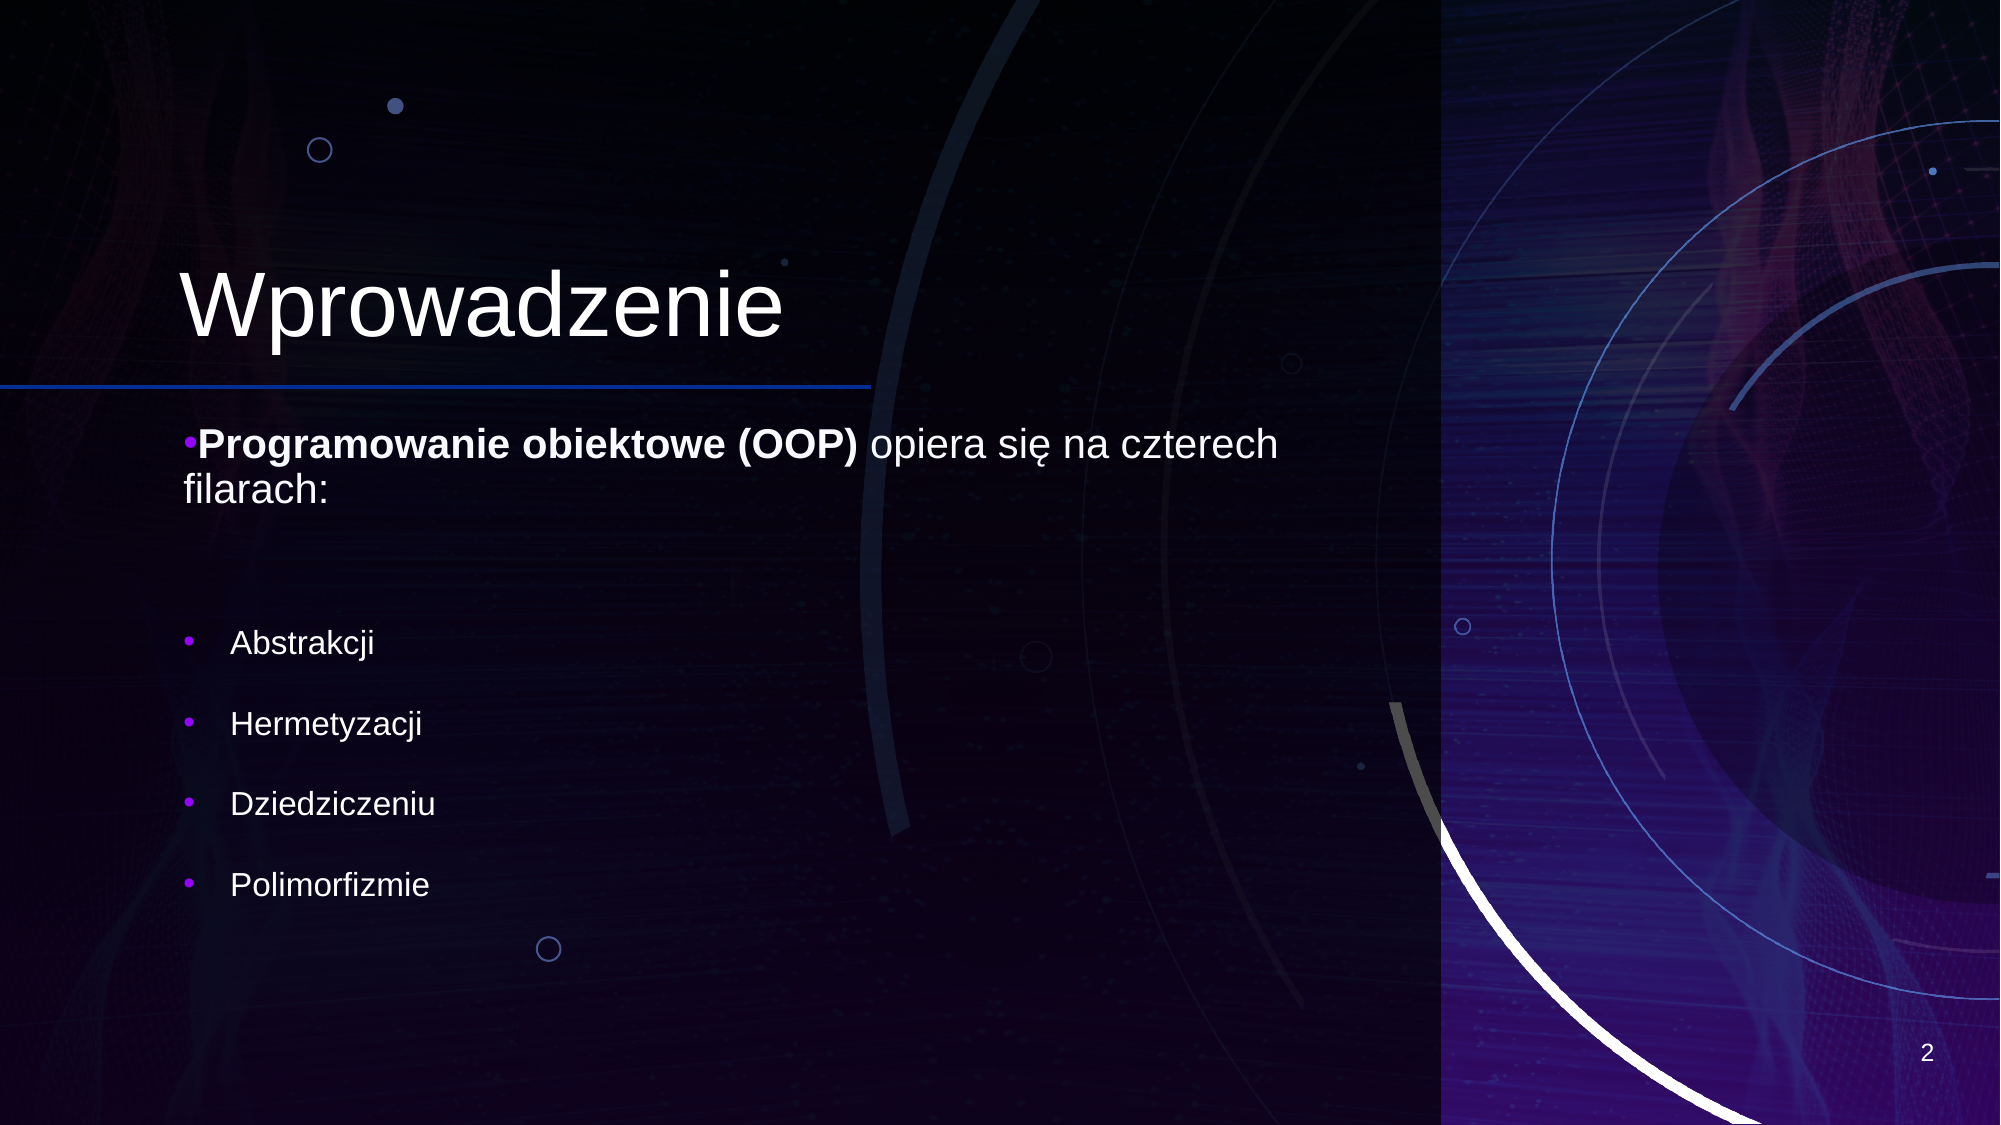

# Wprowadzenie
Programowanie obiektowe (OOP) opiera się na czterech filarach:

Abstrakcji
Hermetyzacji
Dziedziczeniu
Polimorfizmie
2